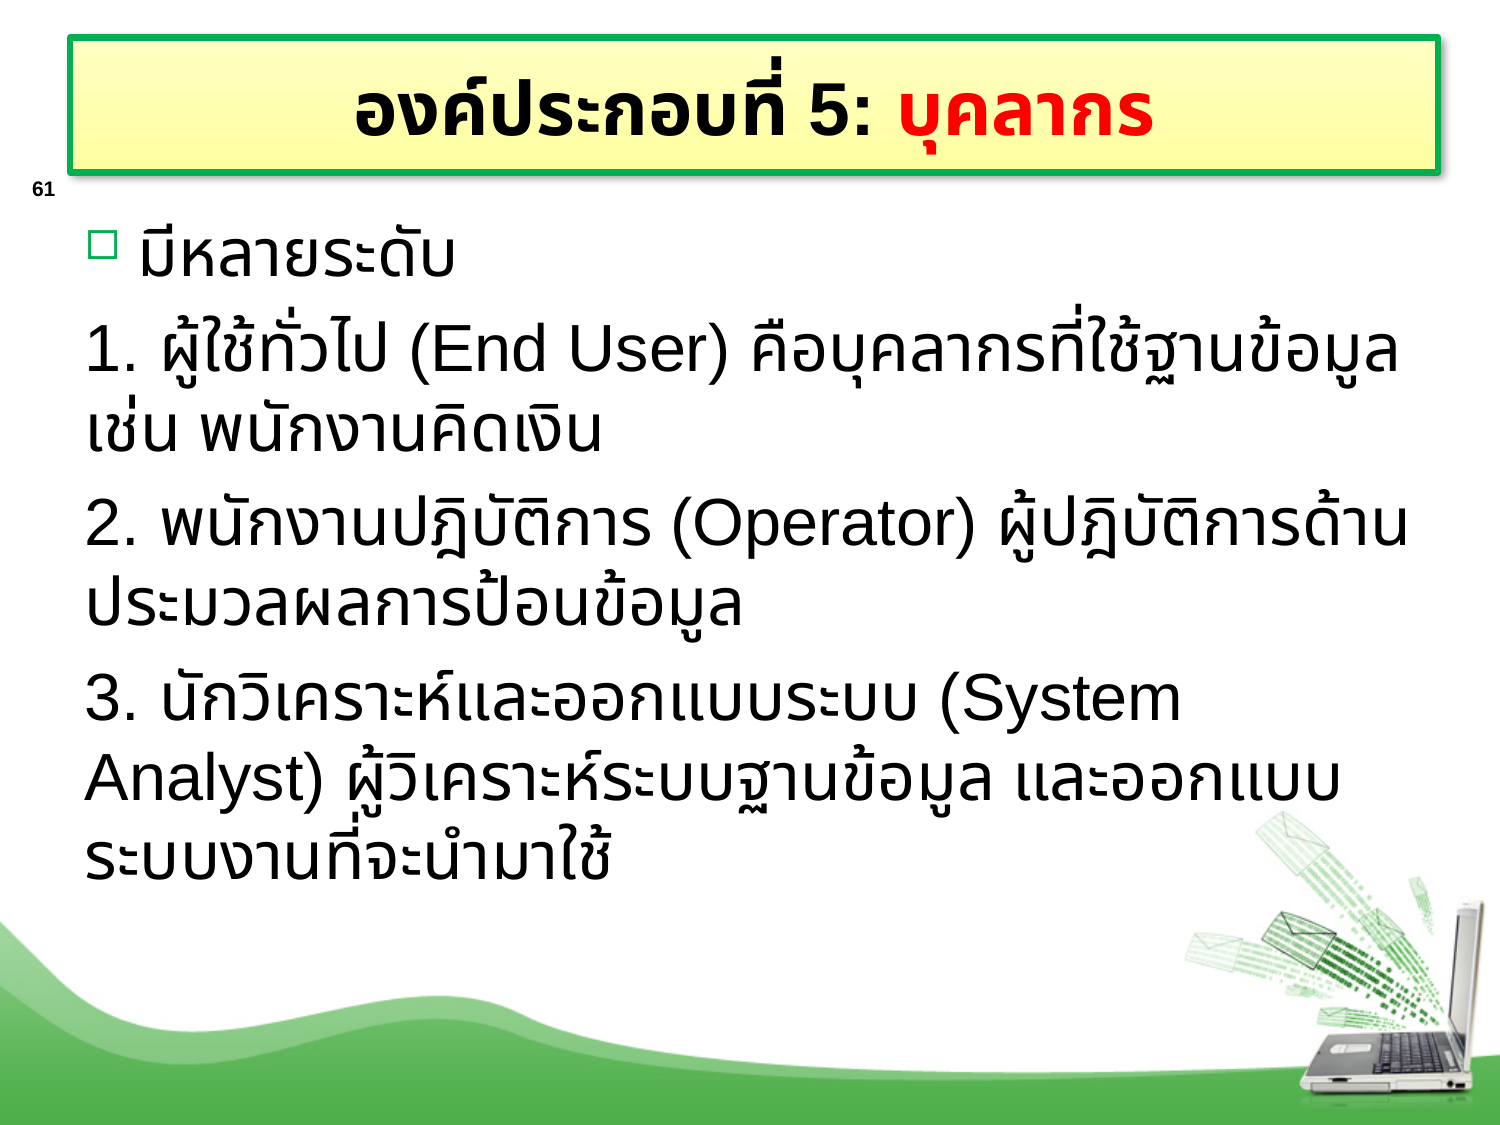

# องค์ประกอบที่ 5: บุคลากร
61
มีหลายระดับ
1. ผู้ใช้ทั่วไป (End User) คือบุคลากรที่ใช้ฐานข้อมูล เช่น พนักงานคิดเงิน
2. พนักงานปฎิบัติการ (Operator) ผู้ปฎิบัติการด้านประมวลผลการป้อนข้อมูล
3. นักวิเคราะห์และออกแบบระบบ (System Analyst) ผู้วิเคราะห์ระบบฐานข้อมูล และออกแบบระบบงานที่จะนำมาใช้